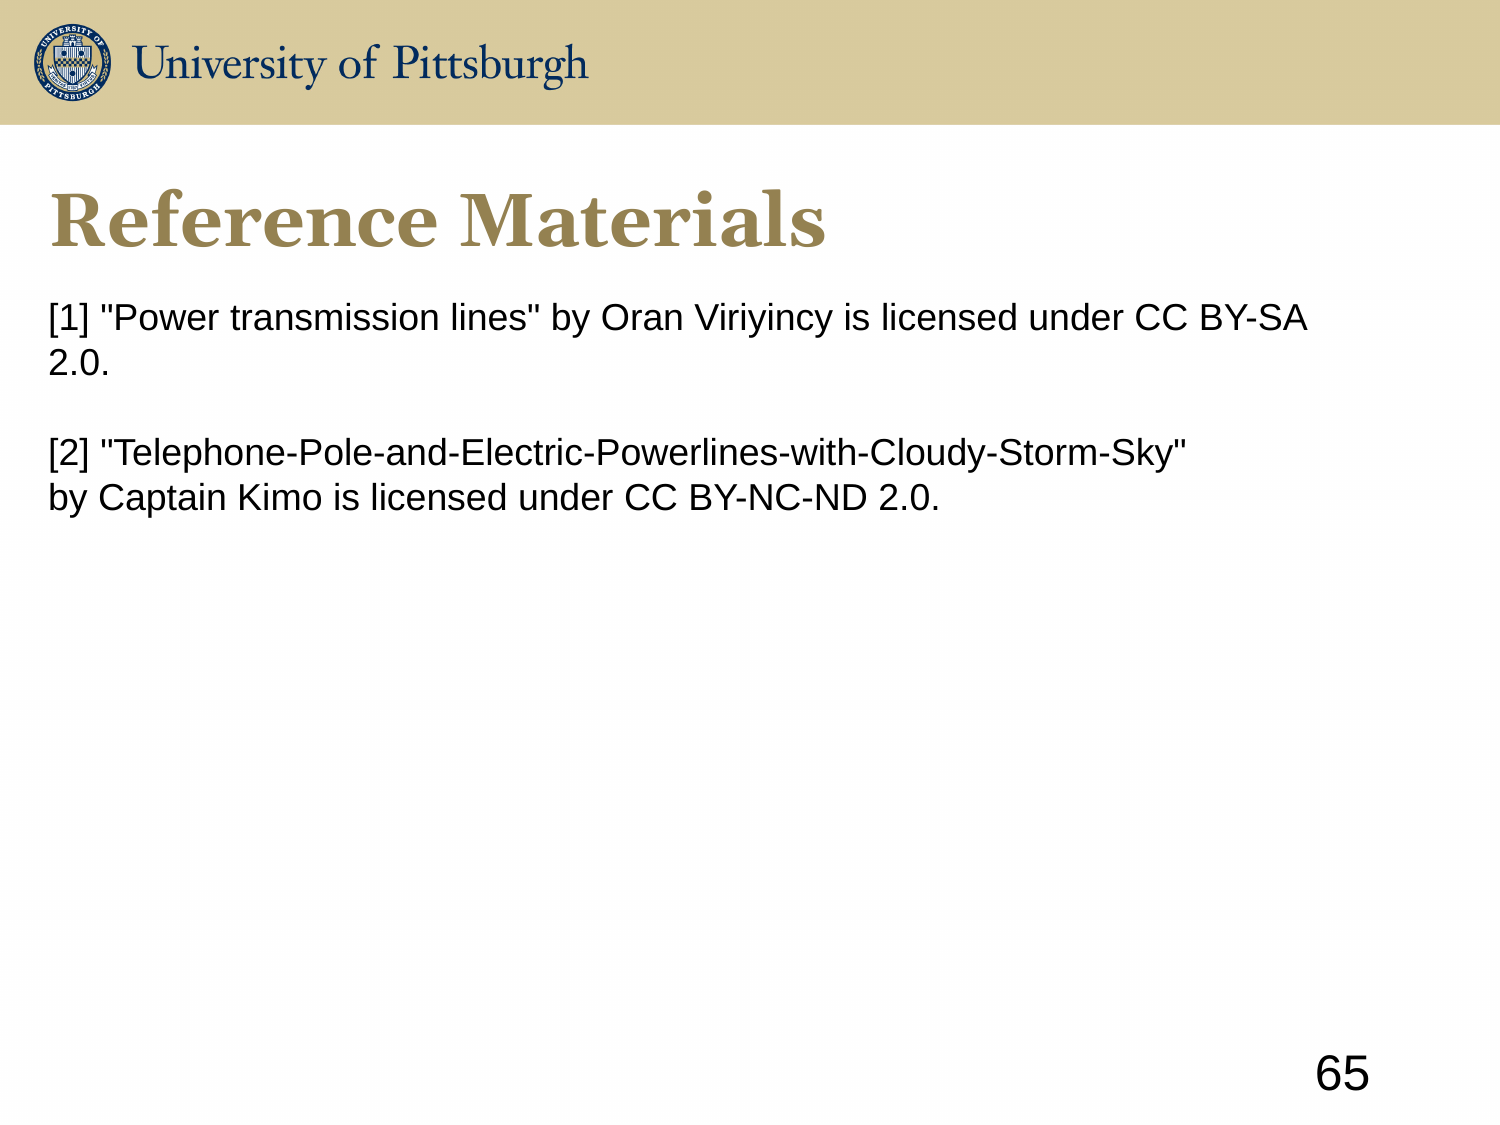

# Reference Materials
[1] "Power transmission lines" by Oran Viriyincy is licensed under CC BY-SA 2.0.

[2] "Telephone-Pole-and-Electric-Powerlines-with-Cloudy-Storm-Sky" by Captain Kimo is licensed under CC BY-NC-ND 2.0.
65